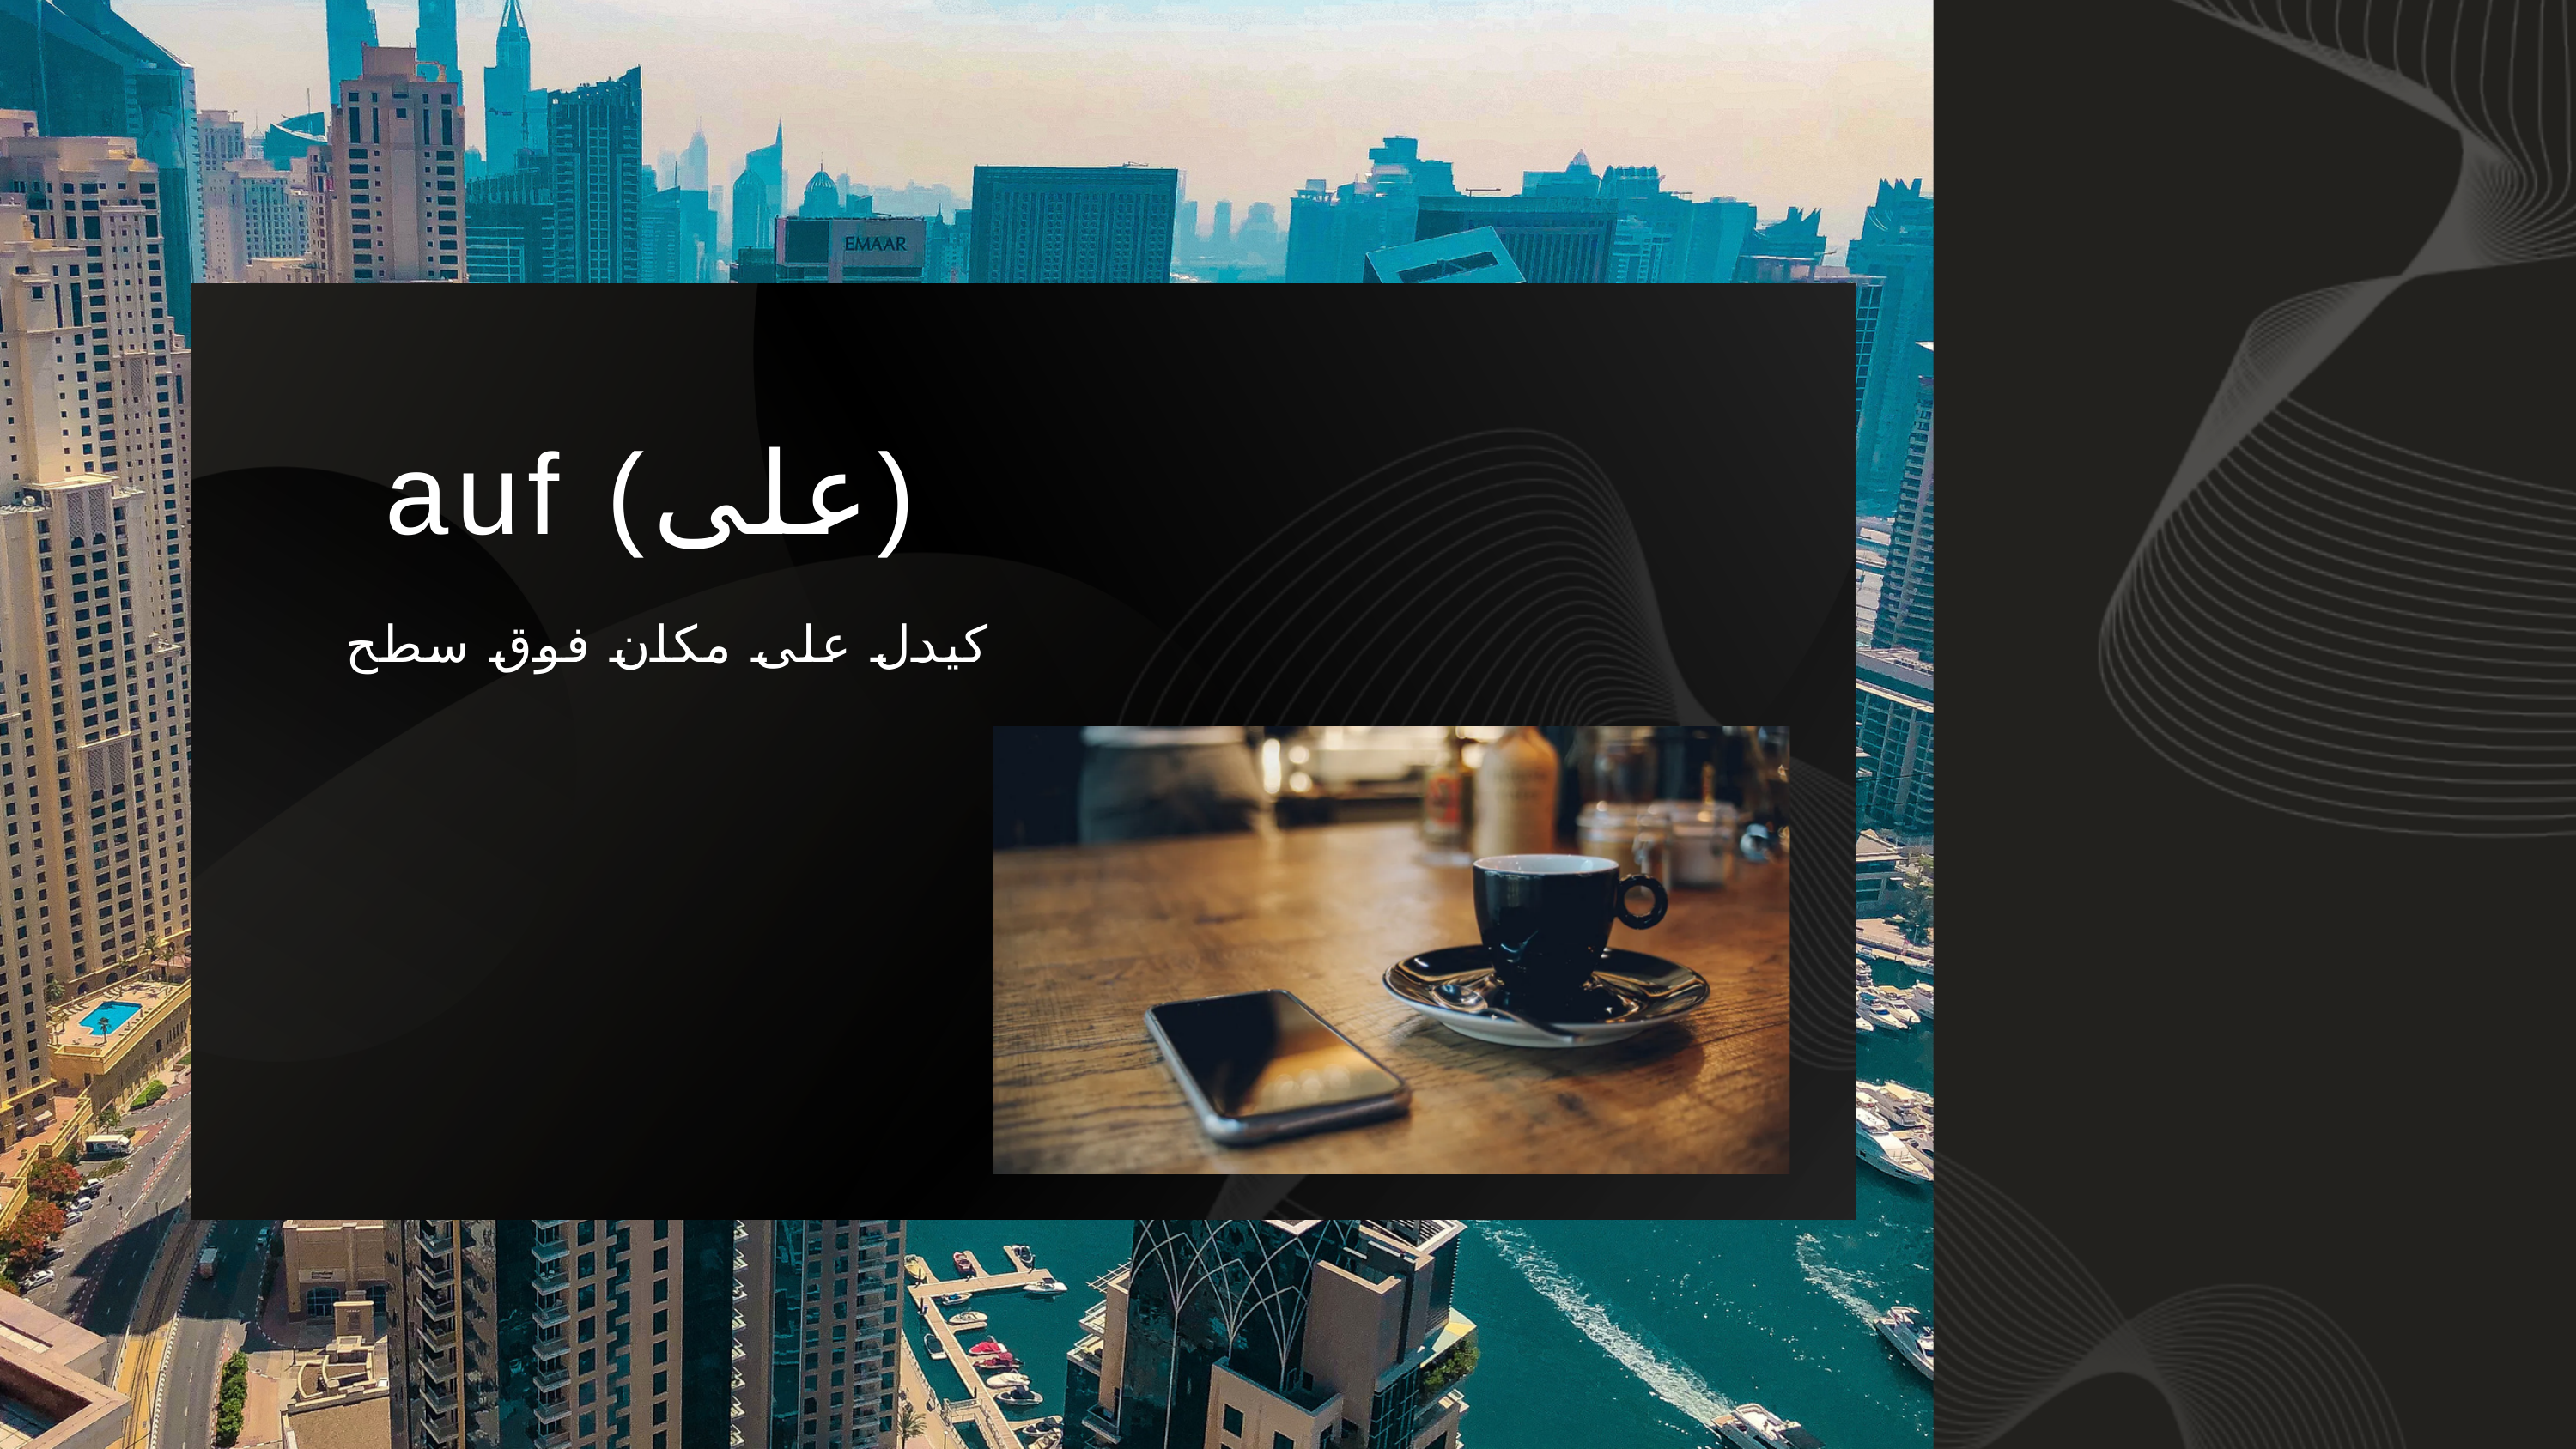

auf (على)

كيدل على مكان فوق سطح